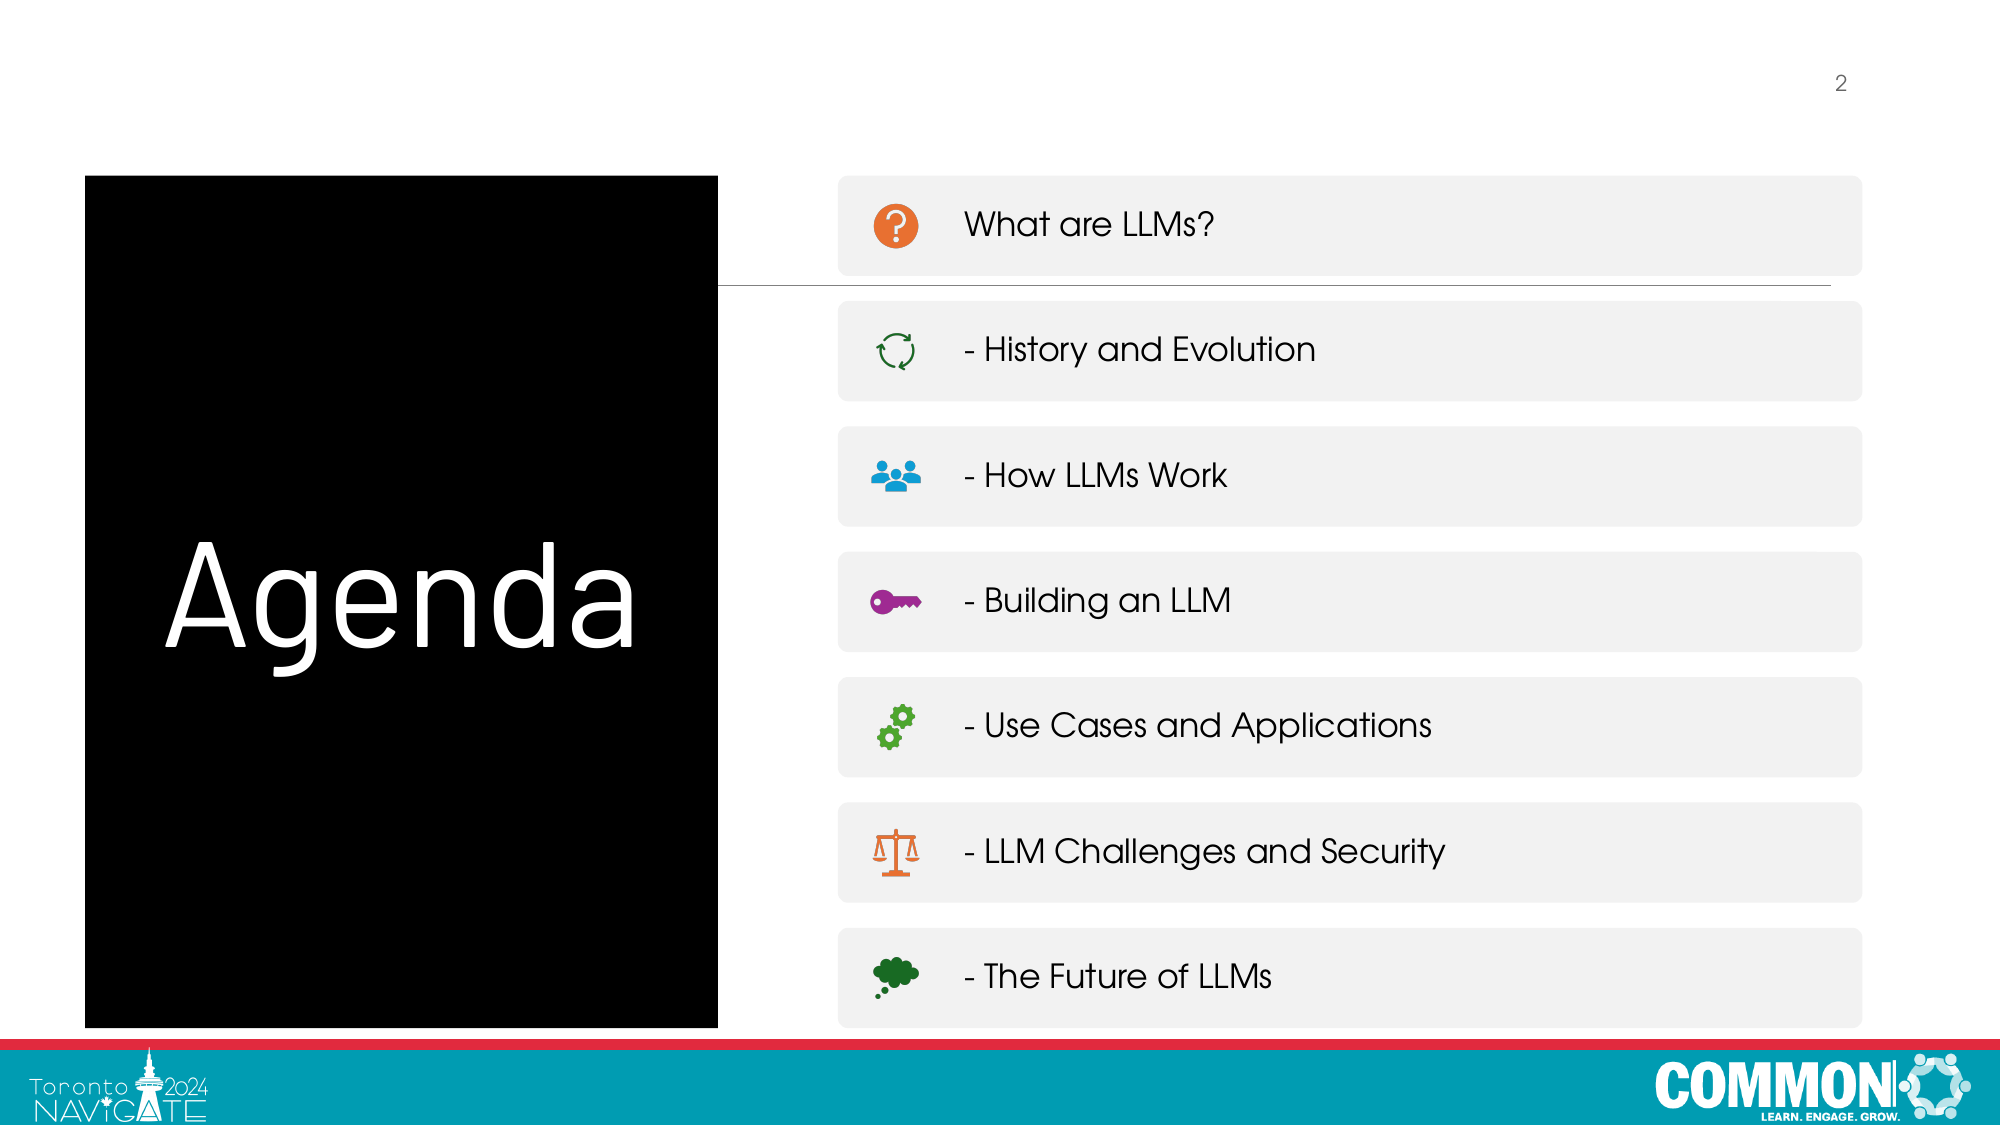

2
# Agenda
What are LLMs?
- History and Evolution
- How LLMs Work
- Building an LLM
- Use Cases and Applications
- LLM Challenges and Security
- The Future of LLMs